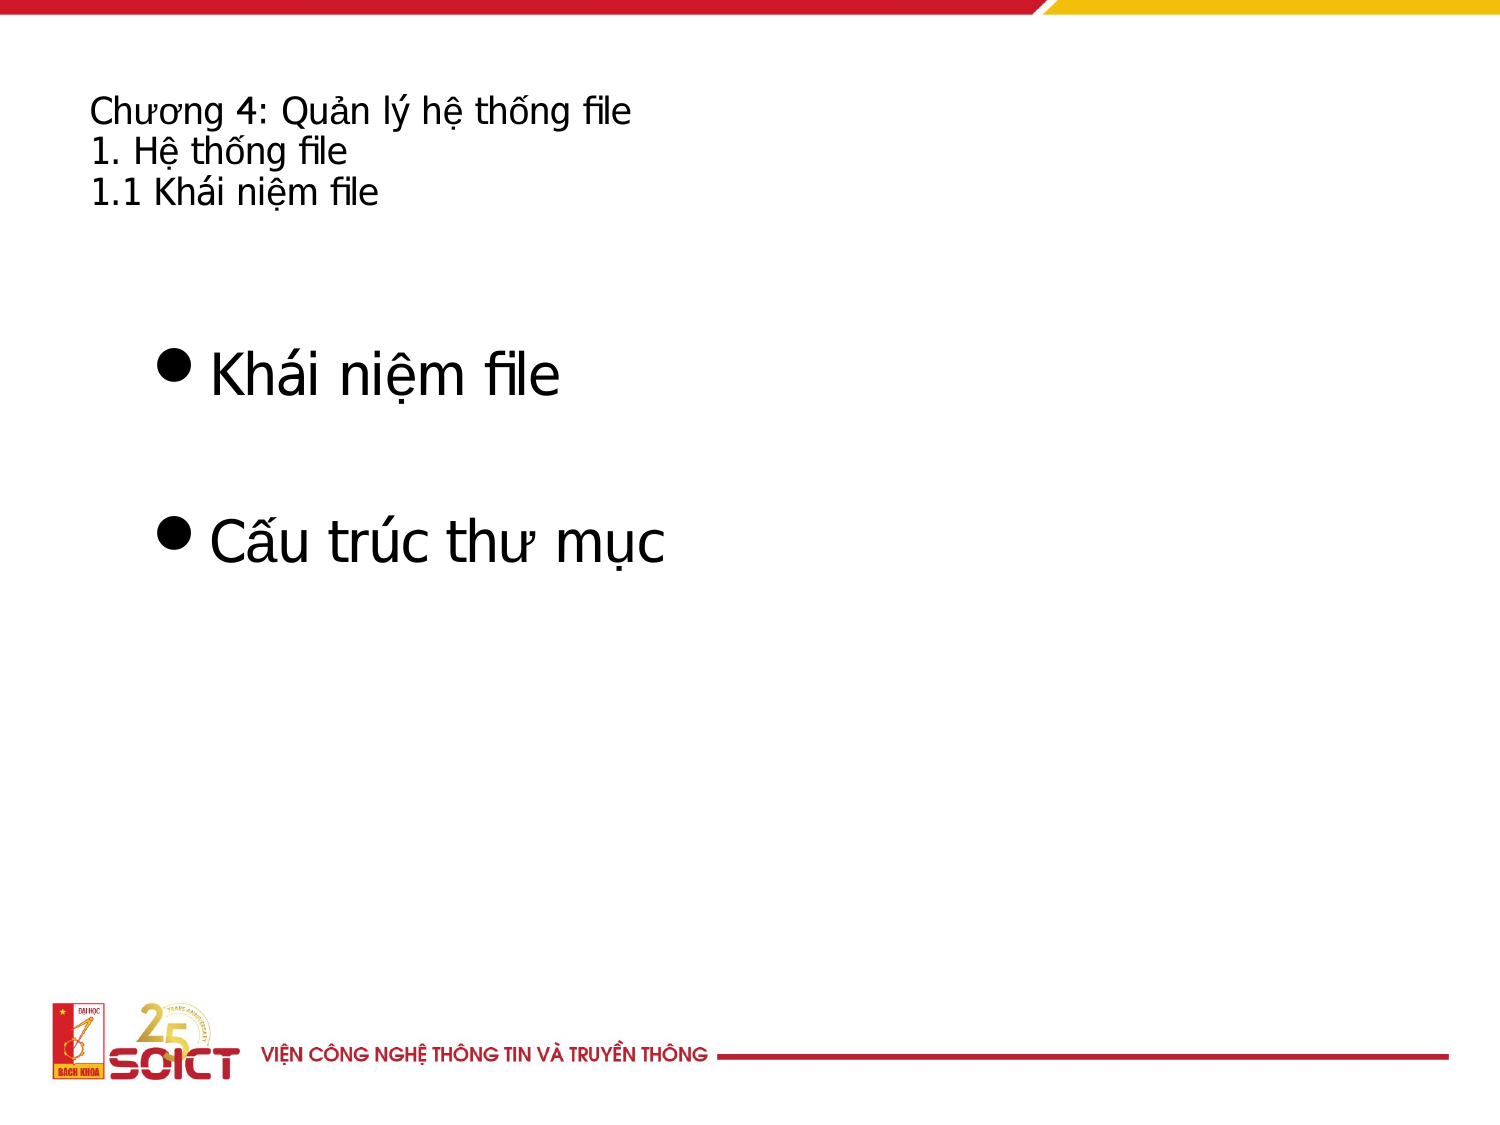

# Chương 4: Quản lý hệ thống file 1. Hệ thống file 1.1 Khái niệm file
Khái niệm file

Cấu trúc thư mục